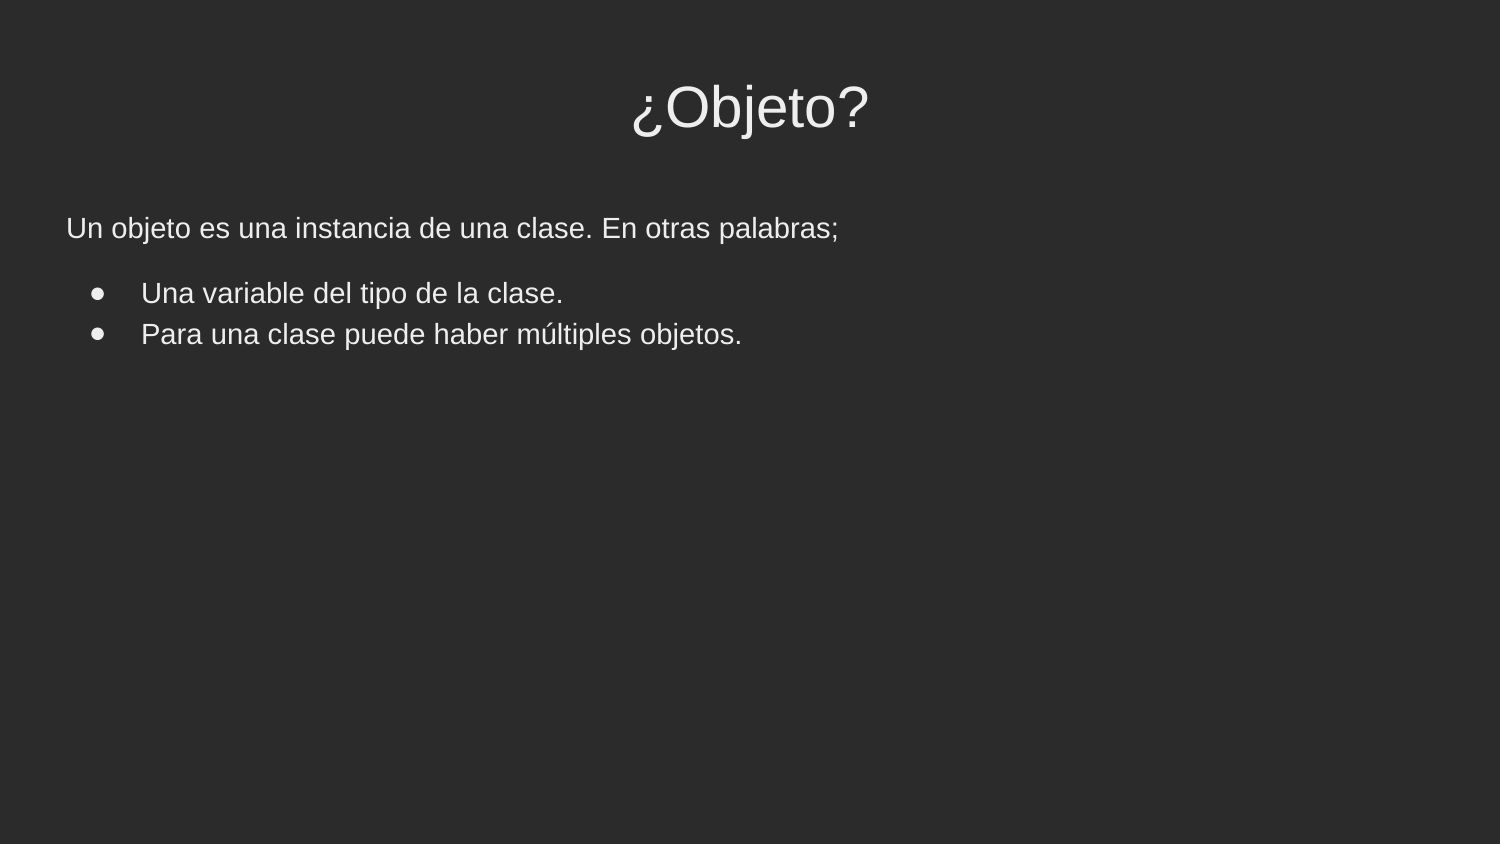

¿Objeto?
Un objeto es una instancia de una clase. En otras palabras;
Una variable del tipo de la clase.
Para una clase puede haber múltiples objetos.